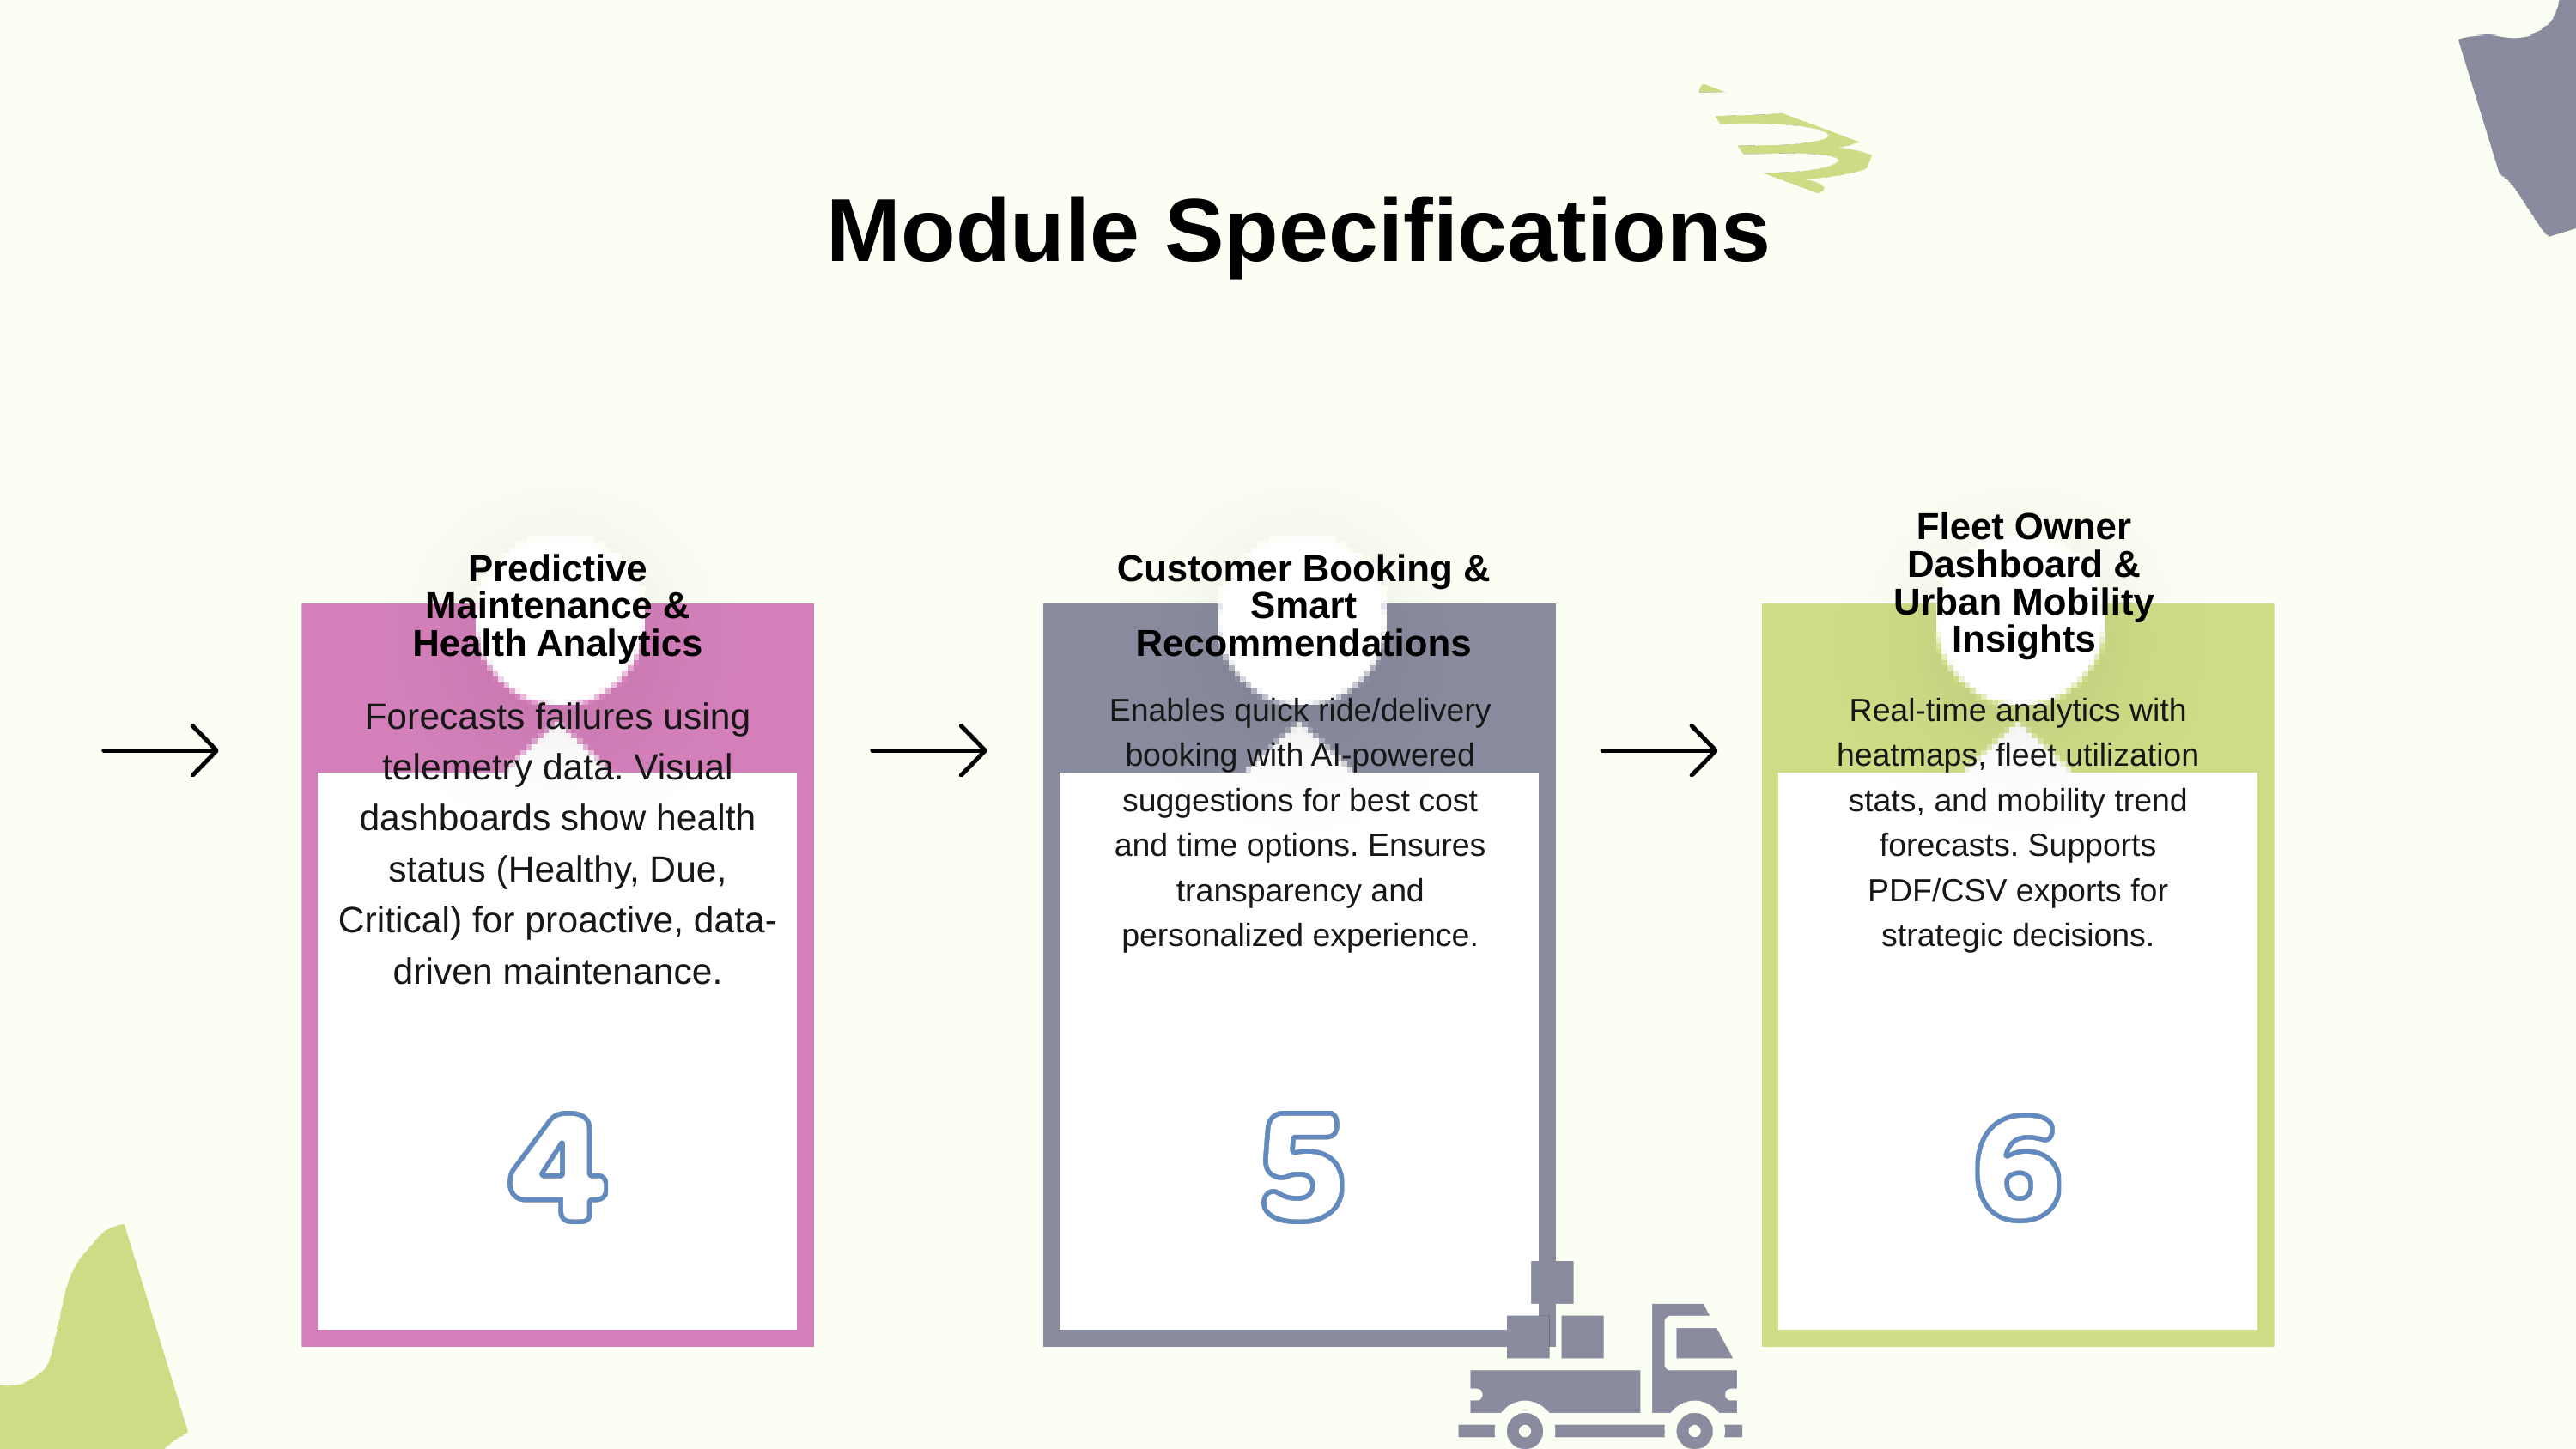

Module Specifications

Fleet Owner Dashboard & Urban Mobility Insights
Predictive Maintenance & Health Analytics
Customer Booking & Smart Recommendations
Enables quick ride/delivery booking with AI-powered suggestions for best cost and time options. Ensures transparency and personalized experience.
Real-time analytics with heatmaps, fleet utilization stats, and mobility trend forecasts. Supports PDF/CSV exports for strategic decisions.
Forecasts failures using telemetry data. Visual dashboards show health status (Healthy, Due, Critical) for proactive, data-driven maintenance.